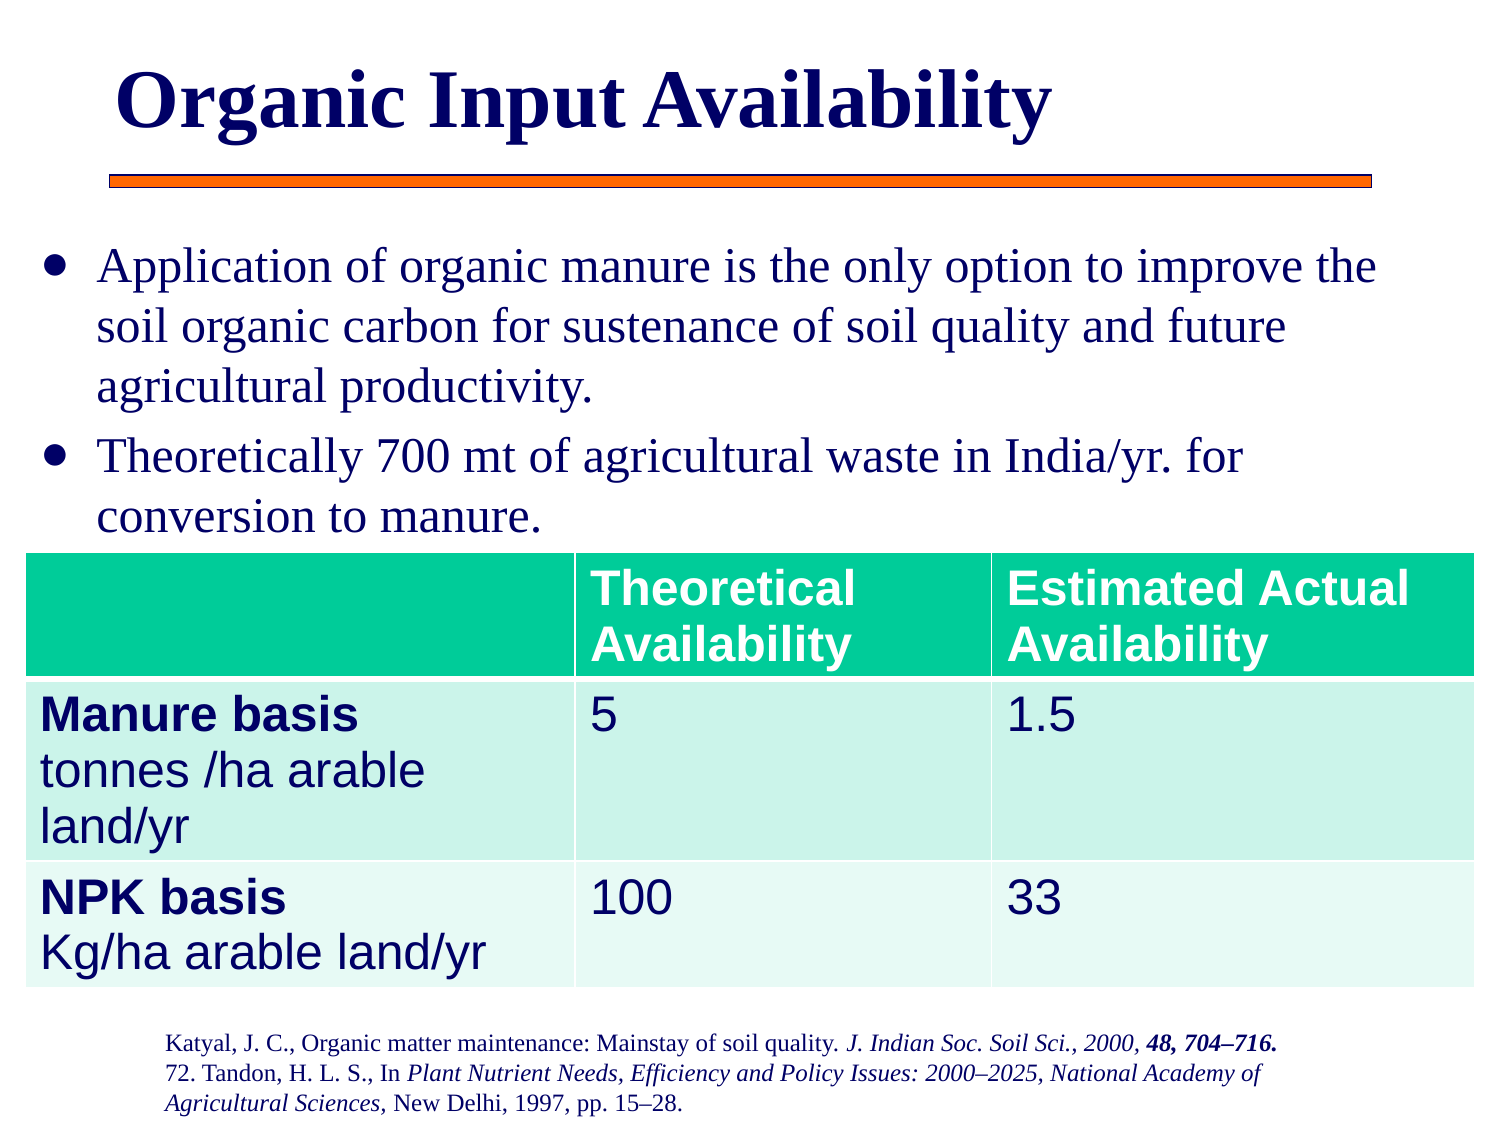

# Organic Input Availability
Application of organic manure is the only option to improve the soil organic carbon for sustenance of soil quality and future agricultural productivity.
Theoretically 700 mt of agricultural waste in India/yr. for conversion to manure.
|  | Theoretical Availability | Estimated Actual Availability |
| --- | --- | --- |
| Manure basis tonnes /ha arable land/yr | 5 | 1.5 |
| NPK basis Kg/ha arable land/yr | 100 | 33 |
Katyal, J. C., Organic matter maintenance: Mainstay of soil quality. J. Indian Soc. Soil Sci., 2000, 48, 704–716.
72. Tandon, H. L. S., In Plant Nutrient Needs, Efficiency and Policy Issues: 2000–2025, National Academy of Agricultural Sciences, New Delhi, 1997, pp. 15–28.